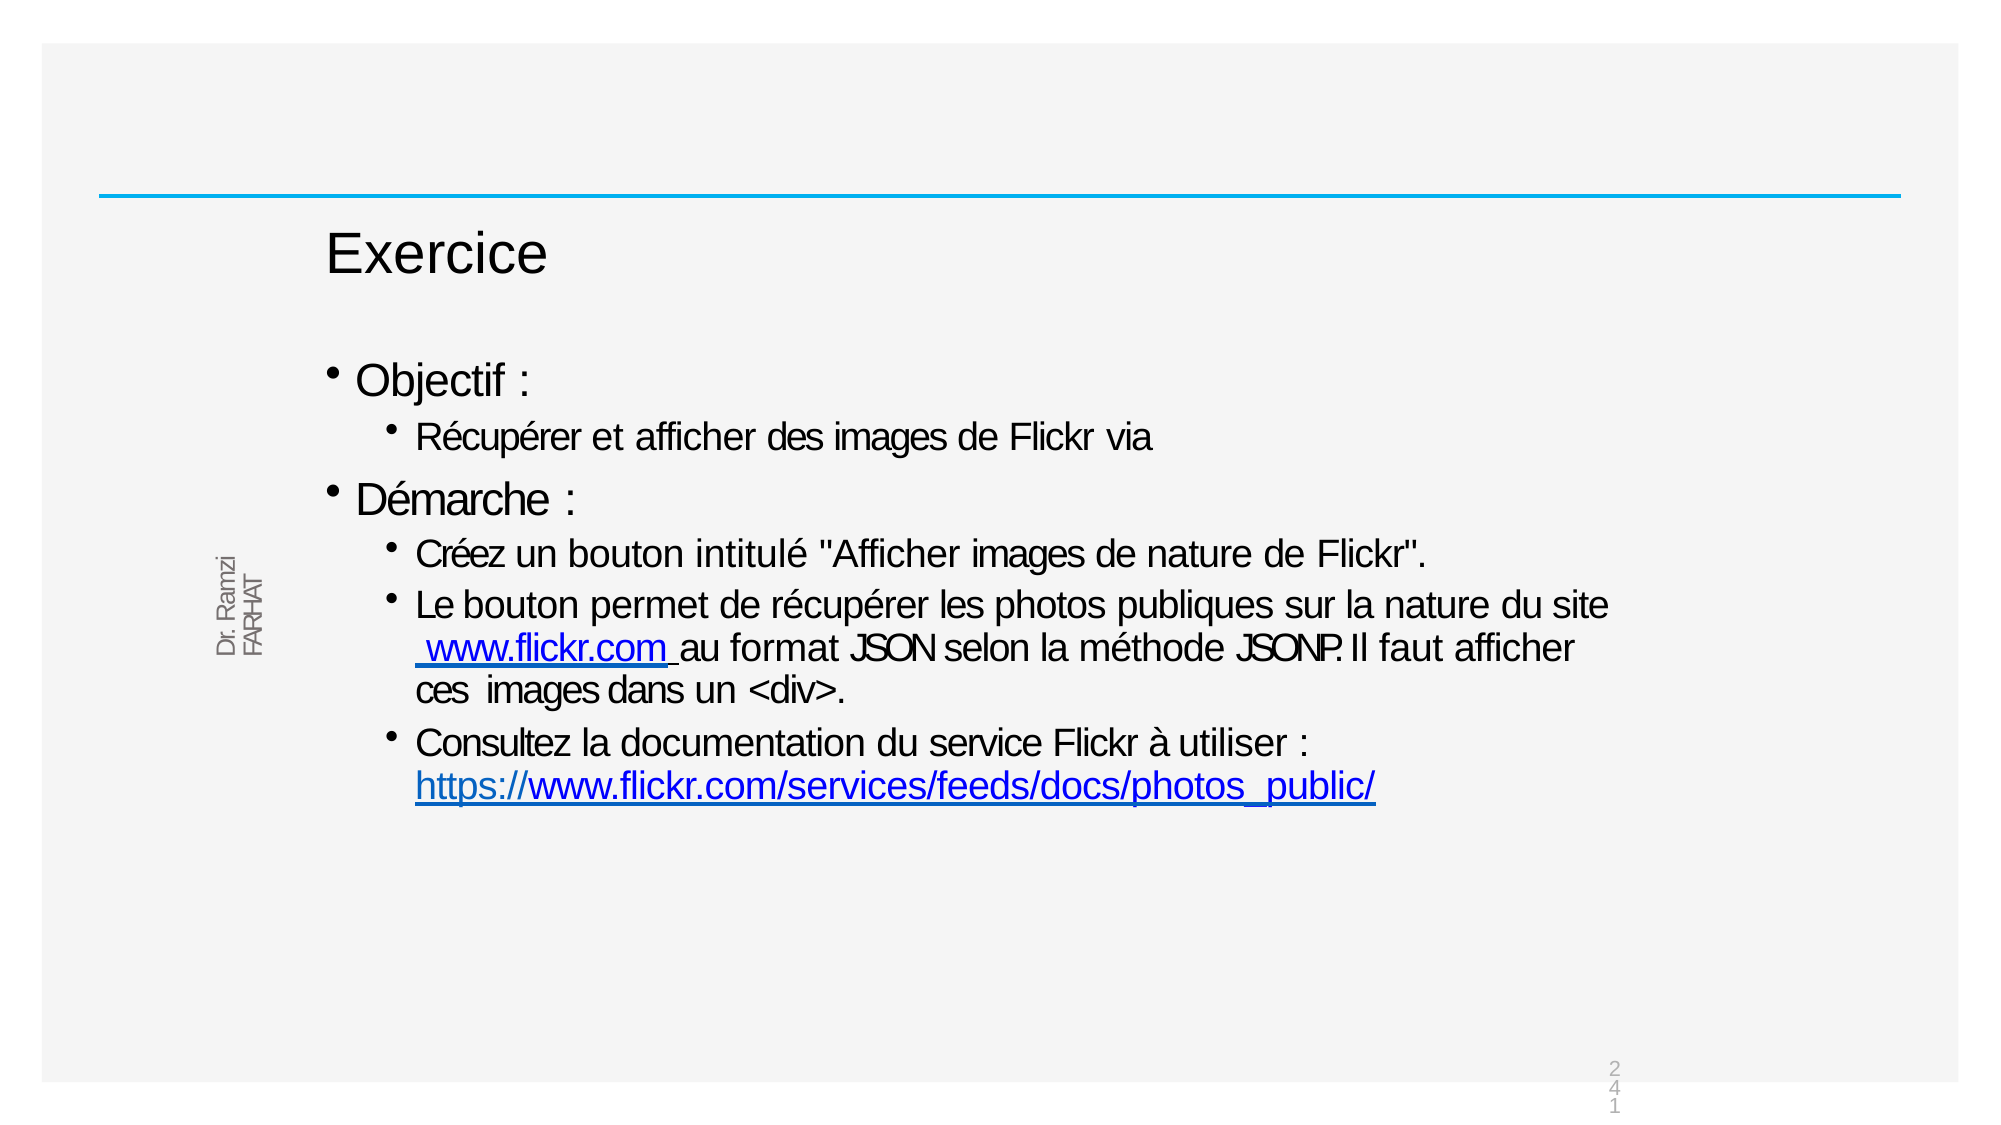

# Exercice
Objectif :
Récupérer et afficher des images de Flickr via
Démarche :
Créez un bouton intitulé "Afficher images de nature de Flickr".
Le bouton permet de récupérer les photos publiques sur la nature du site  www.flickr.com au format JSON selon la méthode JSONP. Il faut afficher ces  images dans un <div>.
Consultez la documentation du service Flickr à utiliser :  https://www.flickr.com/services/feeds/docs/photos_public/
Dr. Ramzi FARHAT
241